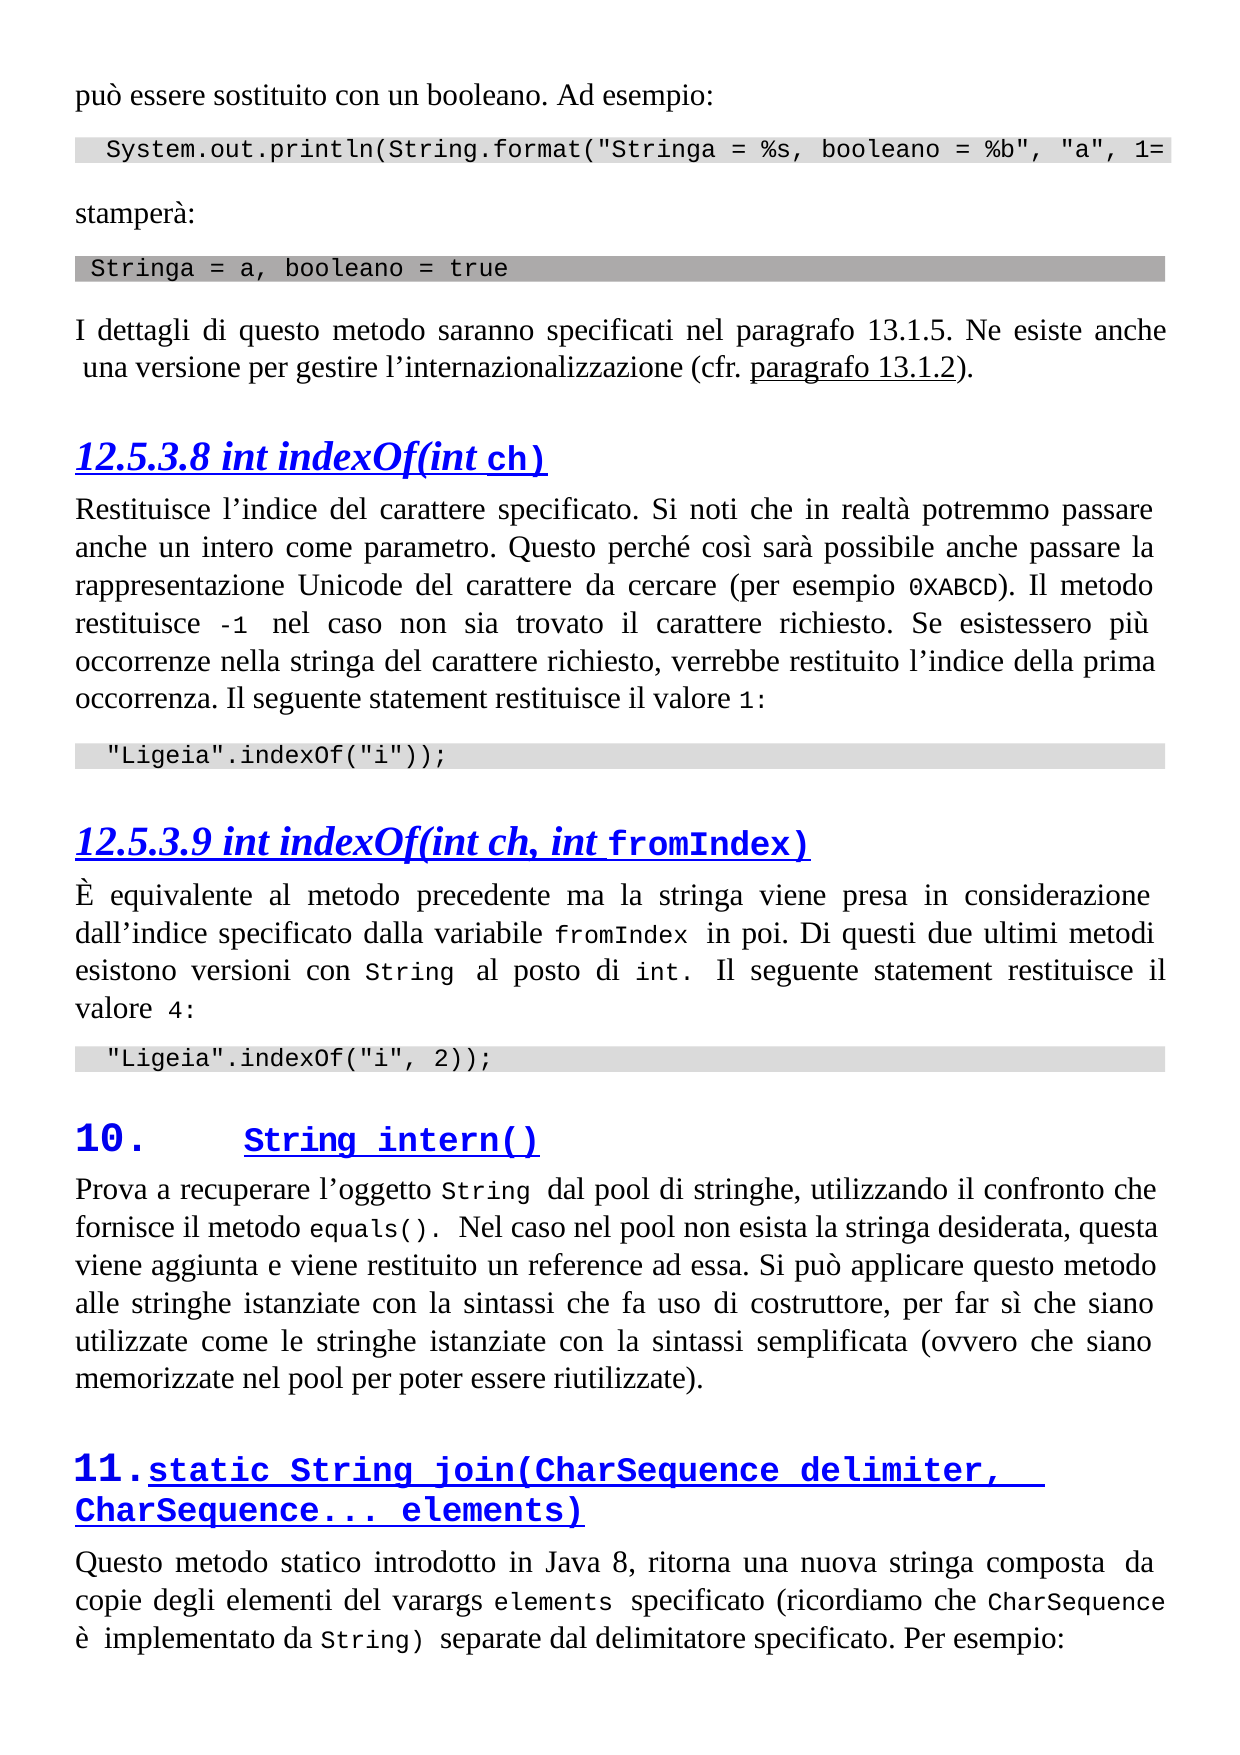

può essere sostituito con un booleano. Ad esempio:
System.out.println(String.format("Stringa = %s, booleano = %b", "a", 1=
stamperà:
Stringa = a, booleano = true
I dettagli di questo metodo saranno specificati nel paragrafo 13.1.5. Ne esiste anche  una versione per gestire l’internazionalizzazione (cfr. paragrafo 13.1.2).

12.5.3.8 int indexOf(int ch)
Restituisce l’indice del carattere specificato. Si noti che in realtà potremmo passare  anche un intero come parametro. Questo perché così sarà possibile anche passare la  rappresentazione Unicode del carattere da cercare (per esempio 0XABCD). Il metodo  restituisce -1 nel caso non sia trovato il carattere richiesto. Se esistessero più  occorrenze nella stringa del carattere richiesto, verrebbe restituito l’indice della prima  occorrenza. Il seguente statement restituisce il valore 1:
"Ligeia".indexOf("i"));
12.5.3.9 int indexOf(int ch, int fromIndex)
È equivalente al metodo precedente ma la stringa viene presa in considerazione  dall’indice specificato dalla variabile fromIndex in poi. Di questi due ultimi metodi  esistono versioni con String al posto di int. Il seguente statement restituisce il valore  4:
"Ligeia".indexOf("i", 2));
String intern()
Prova a recuperare l’oggetto String dal pool di stringhe, utilizzando il confronto che  fornisce il metodo equals(). Nel caso nel pool non esista la stringa desiderata, questa  viene aggiunta e viene restituito un reference ad essa. Si può applicare questo metodo  alle stringhe istanziate con la sintassi che fa uso di costruttore, per far sì che siano  utilizzate come le stringhe istanziate con la sintassi semplificata (ovvero che siano  memorizzate nel pool per poter essere riutilizzate).

static String join(CharSequence delimiter,  CharSequence... elements)
Questo metodo statico introdotto in Java 8, ritorna una nuova stringa composta da  copie degli elementi del varargs elements specificato (ricordiamo che CharSequence è  implementato da String) separate dal delimitatore specificato. Per esempio: